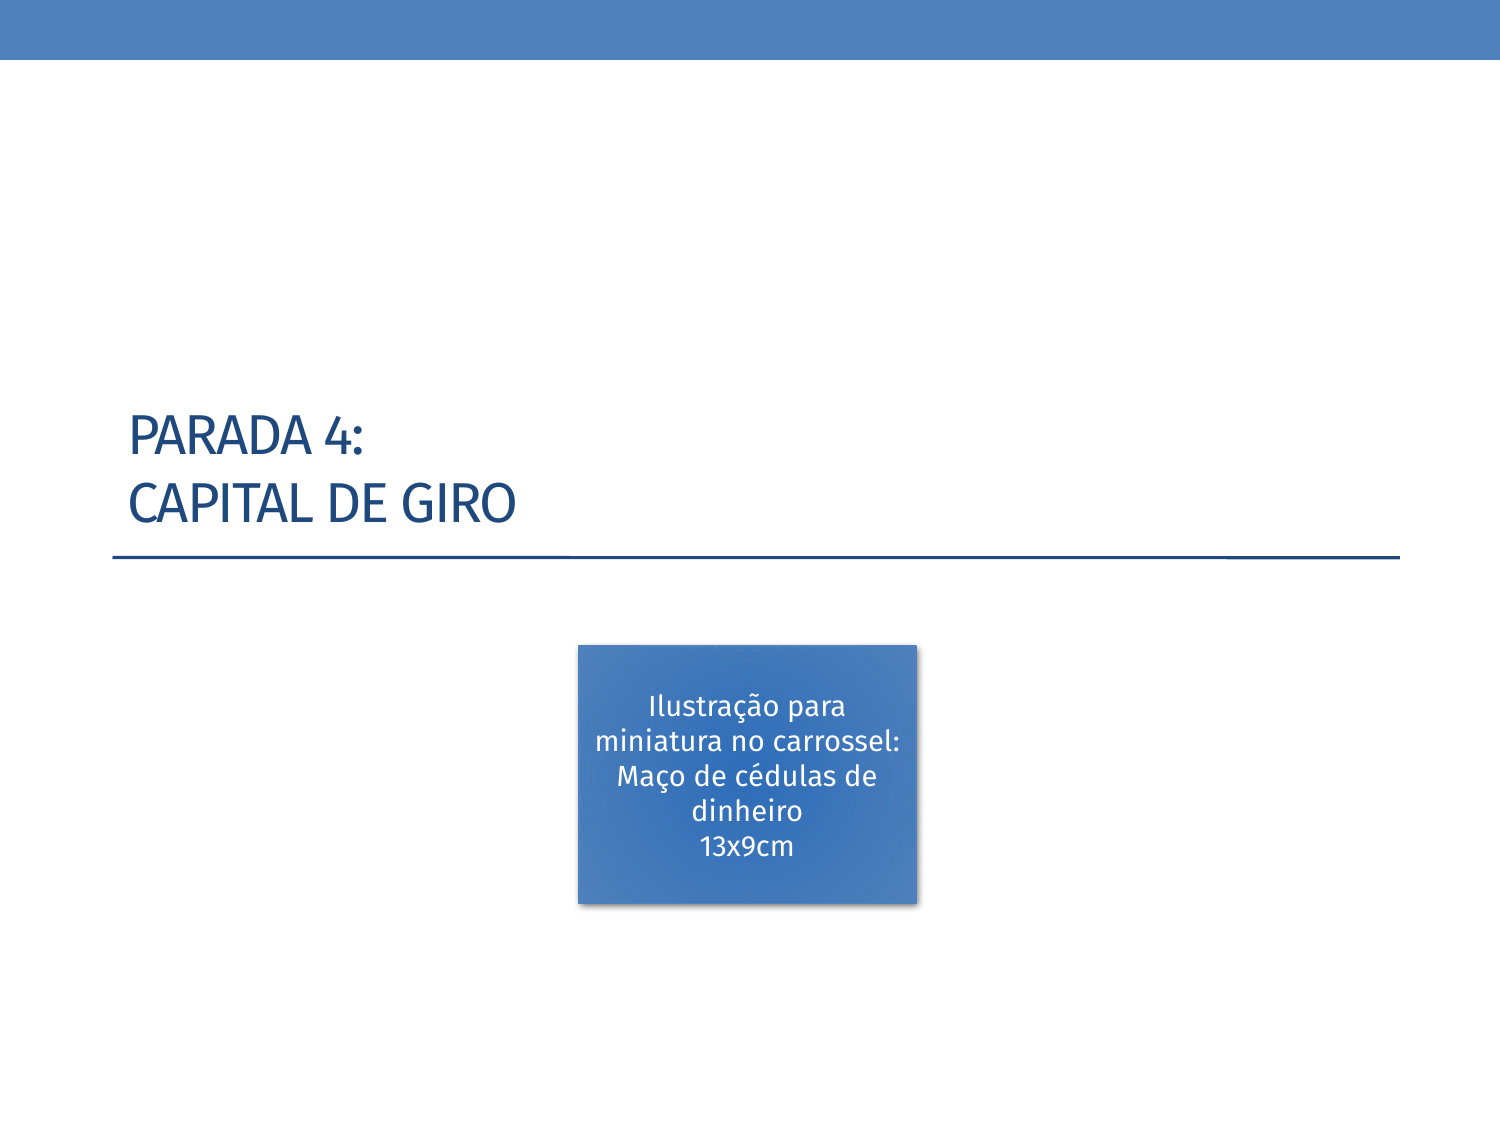

# Parada 4: capital de giro
Ilustração para miniatura no carrossel:
Maço de cédulas de dinheiro
13x9cm